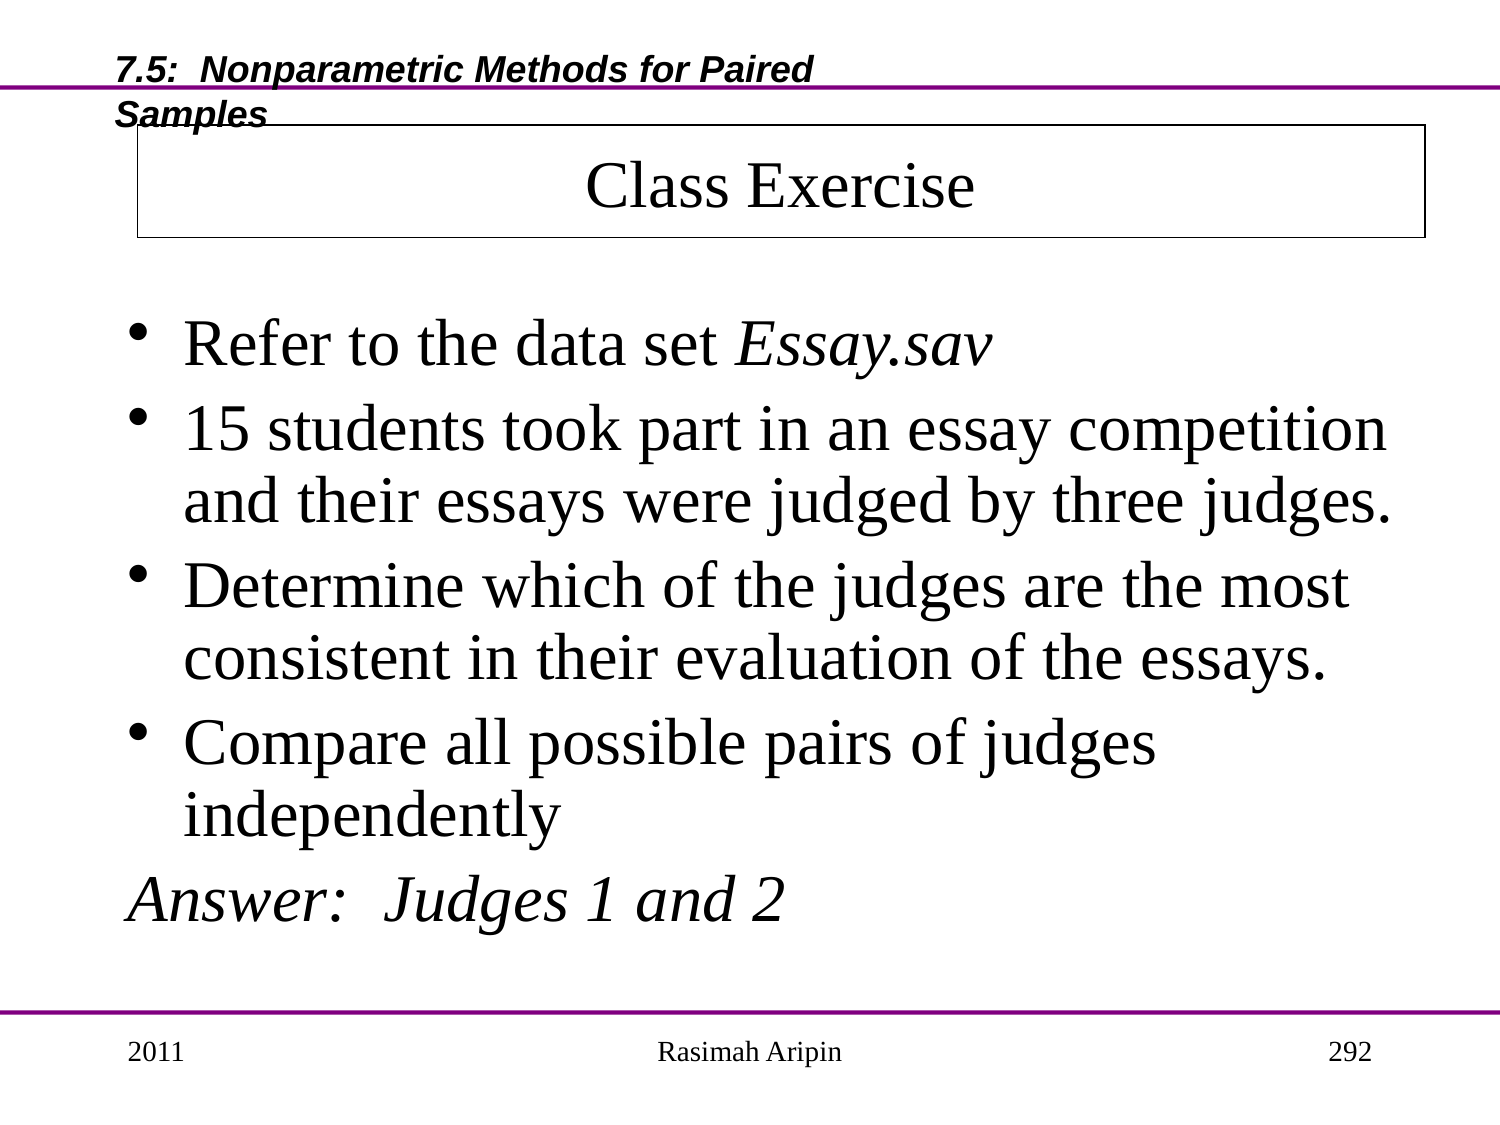

7.5:  Nonparametric Methods for Paired Samples
# Class Exercise
Refer to the data set Essay.sav
15 students took part in an essay competition and their essays were judged by three judges.
Determine which of the judges are the most consistent in their evaluation of the essays.
Compare all possible pairs of judges independently
Answer:  Judges 1 and 2
2011
Rasimah Aripin
292